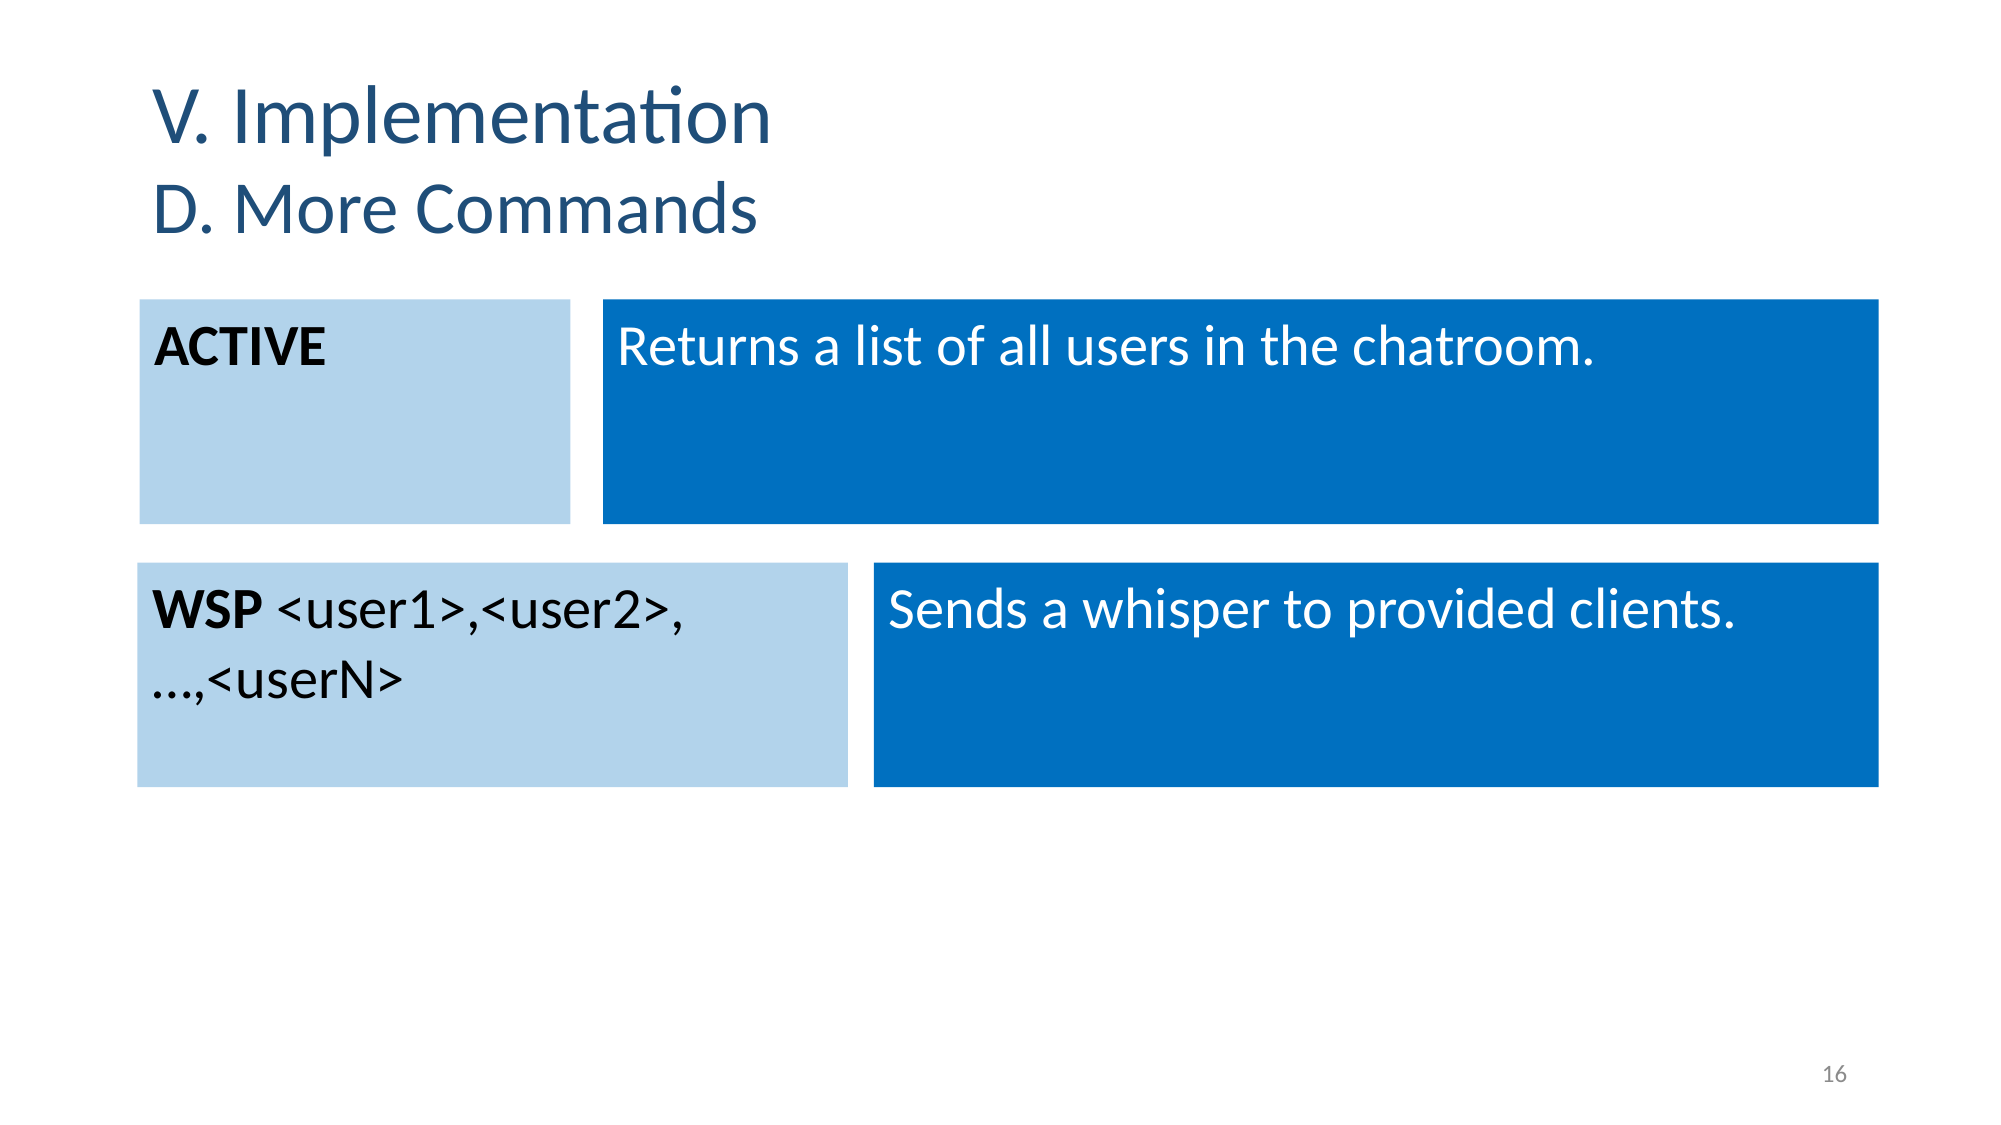

V. Implementation
D. More Commands
Returns a list of all users in the chatroom.

ACTIVE

Sends a whisper to provided clients.

WSP <user1>,<user2>,…,<userN>

16